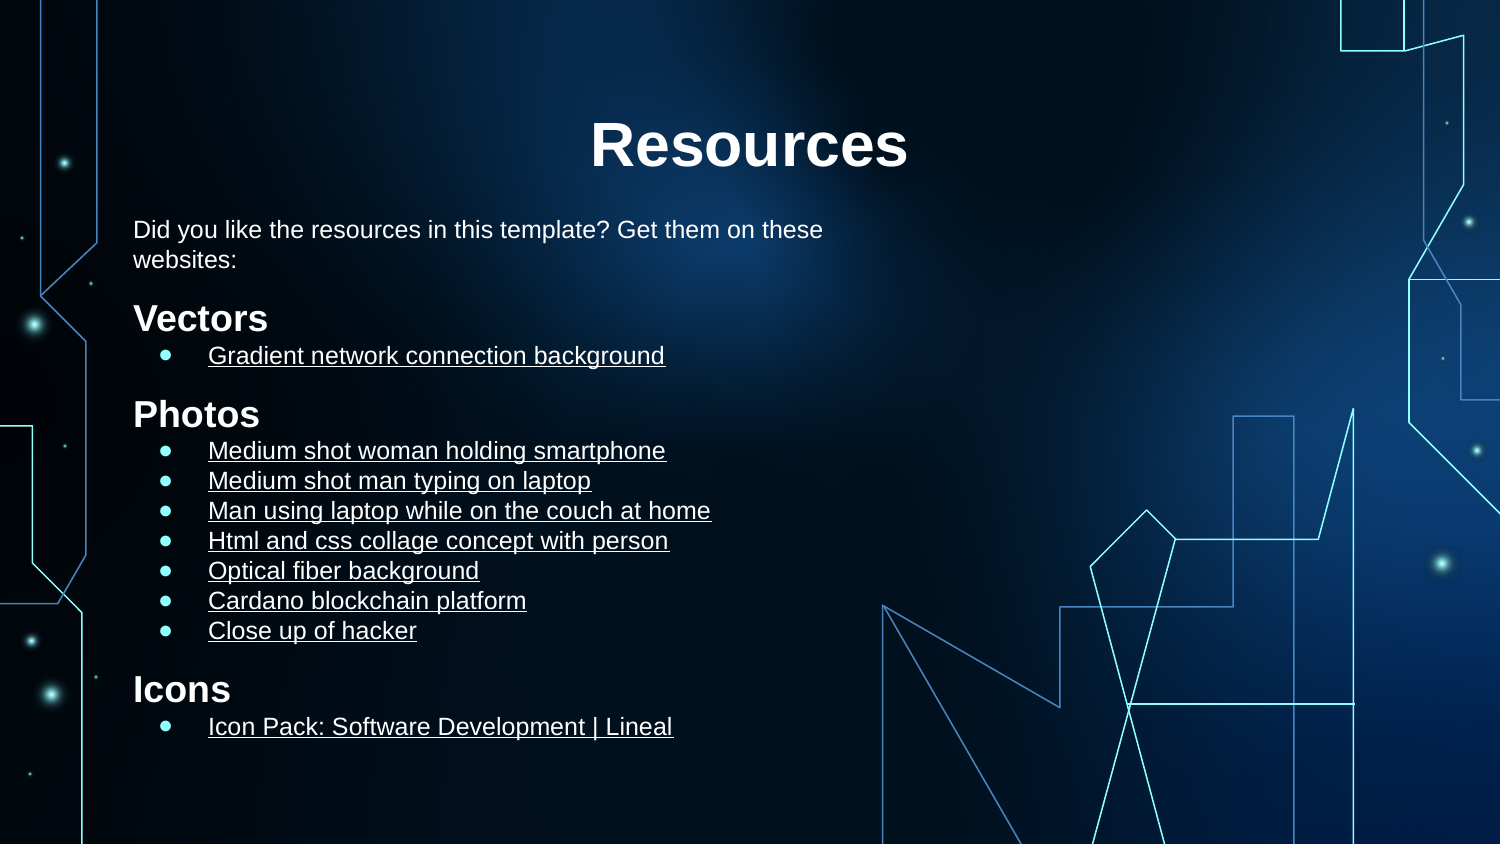

# Resources
Did you like the resources in this template? Get them on these websites:
Vectors
Gradient network connection background
Photos
Medium shot woman holding smartphone
Medium shot man typing on laptop
Man using laptop while on the couch at home
Html and css collage concept with person
Optical fiber background
Cardano blockchain platform
Close up of hacker
Icons
Icon Pack: Software Development | Lineal